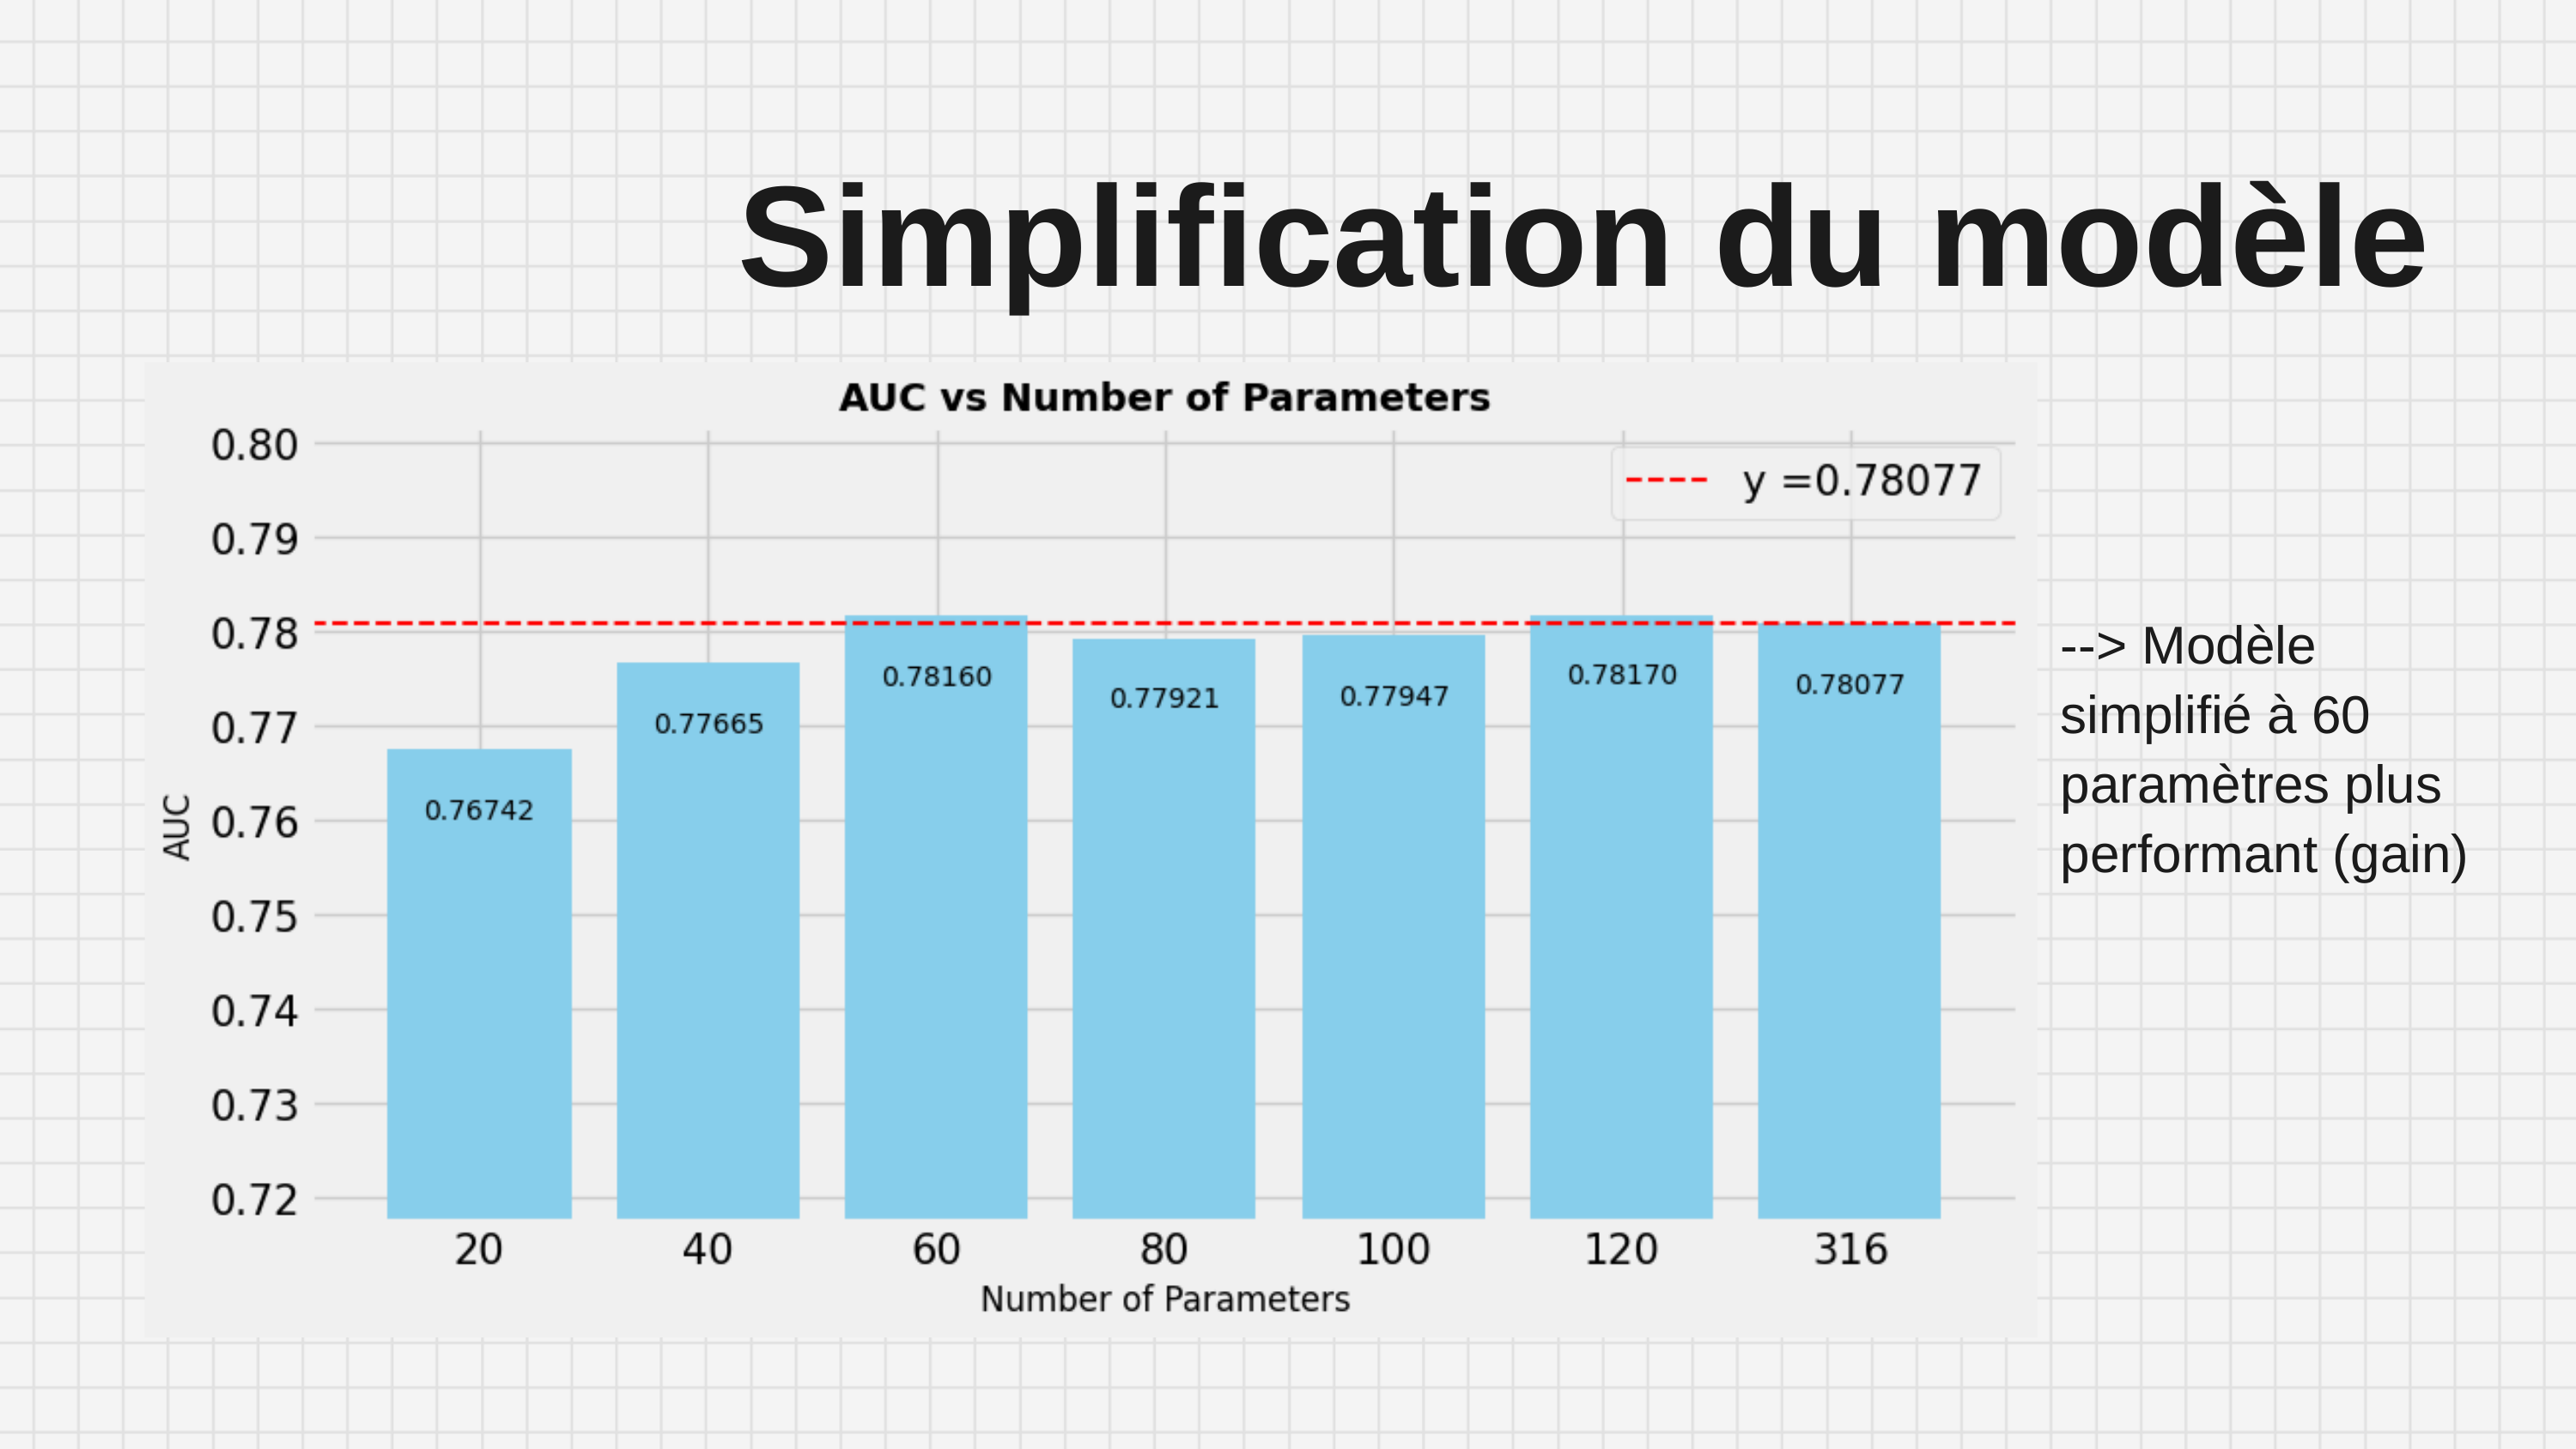

Simplification du modèle

--> Modèle simplifié à 60 paramètres plus performant (gain)